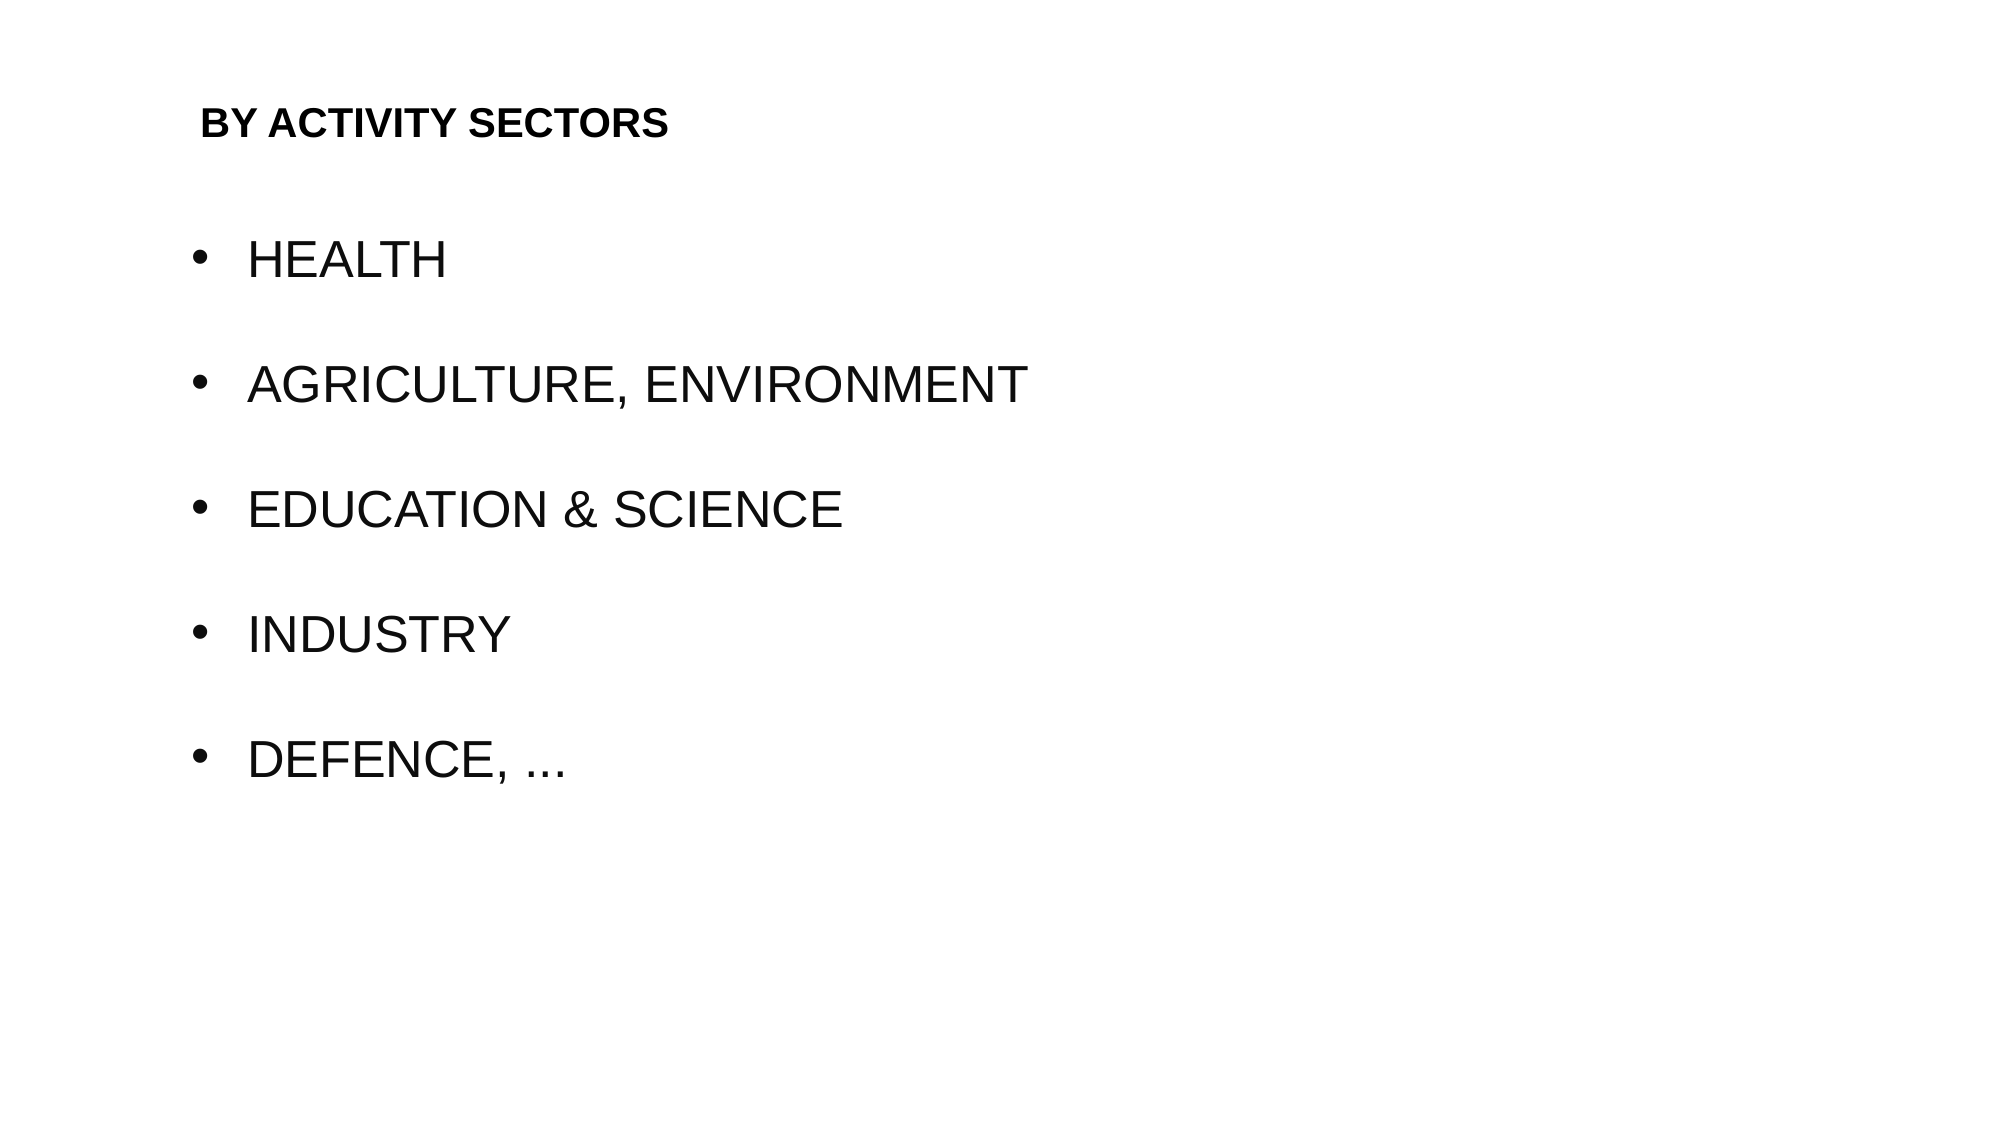

BY ACTIVITY SECTORS
HEALTH
AGRICULTURE, ENVIRONMENT
EDUCATION & SCIENCE
INDUSTRY
DEFENCE, ...